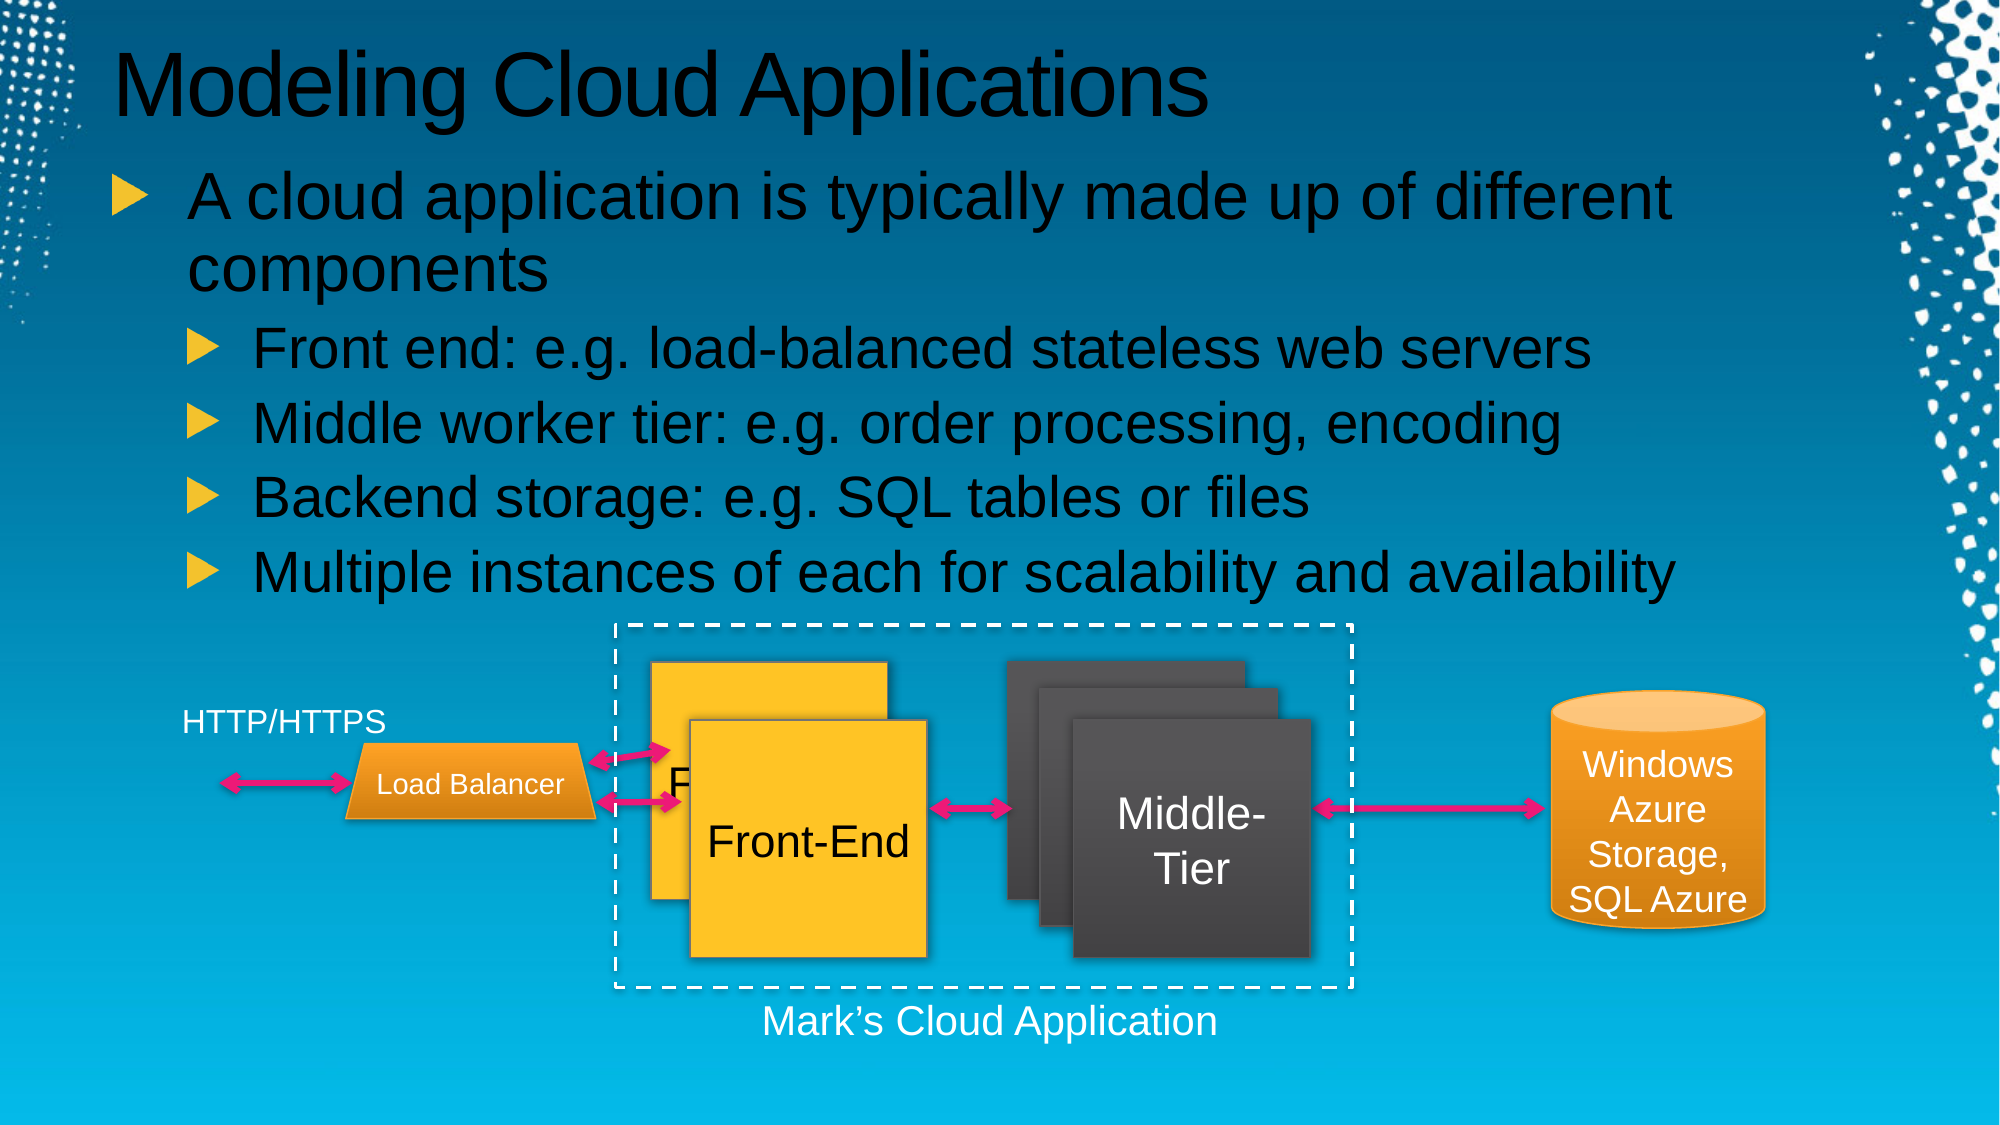

# Modeling Cloud Applications
A cloud application is typically made up of different components
Front end: e.g. load-balanced stateless web servers
Middle worker tier: e.g. order processing, encoding
Backend storage: e.g. SQL tables or files
Multiple instances of each for scalability and availability

Front-End

Windows
Azure
Storage,
SQL Azure
HTTP/HTTPS
Front-End
Middle-Tier
Load Balancer
Mark’s Cloud Application